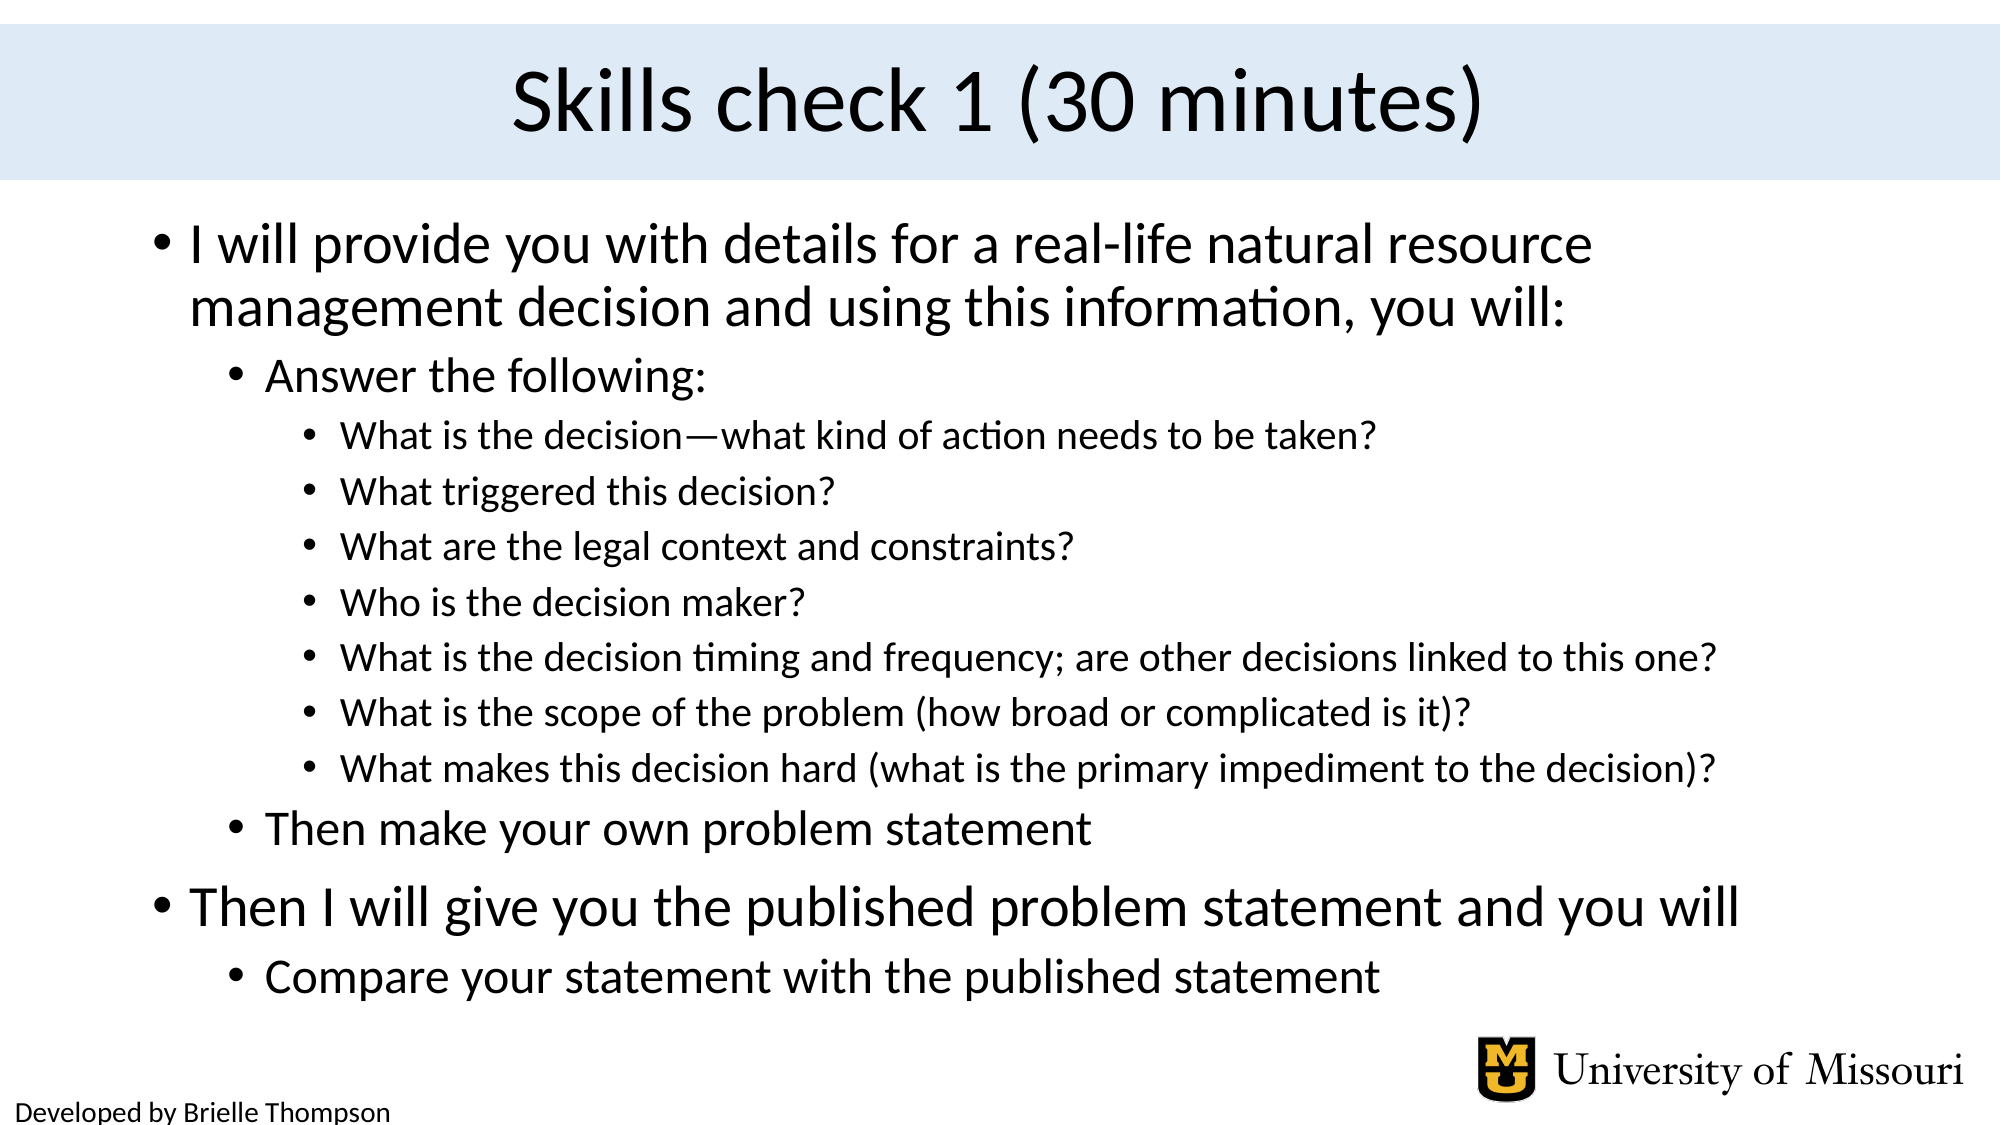

# Skills check 1 (30 minutes)
I will provide you with details for a real-life natural resource management decision and using this information, you will:
Answer the following:
What is the decision—what kind of action needs to be taken?
What triggered this decision?
What are the legal context and constraints?
Who is the decision maker?
What is the decision timing and frequency; are other decisions linked to this one?
What is the scope of the problem (how broad or complicated is it)?
What makes this decision hard (what is the primary impediment to the decision)?
Then make your own problem statement
Then I will give you the published problem statement and you will
Compare your statement with the published statement
Developed by Brielle Thompson